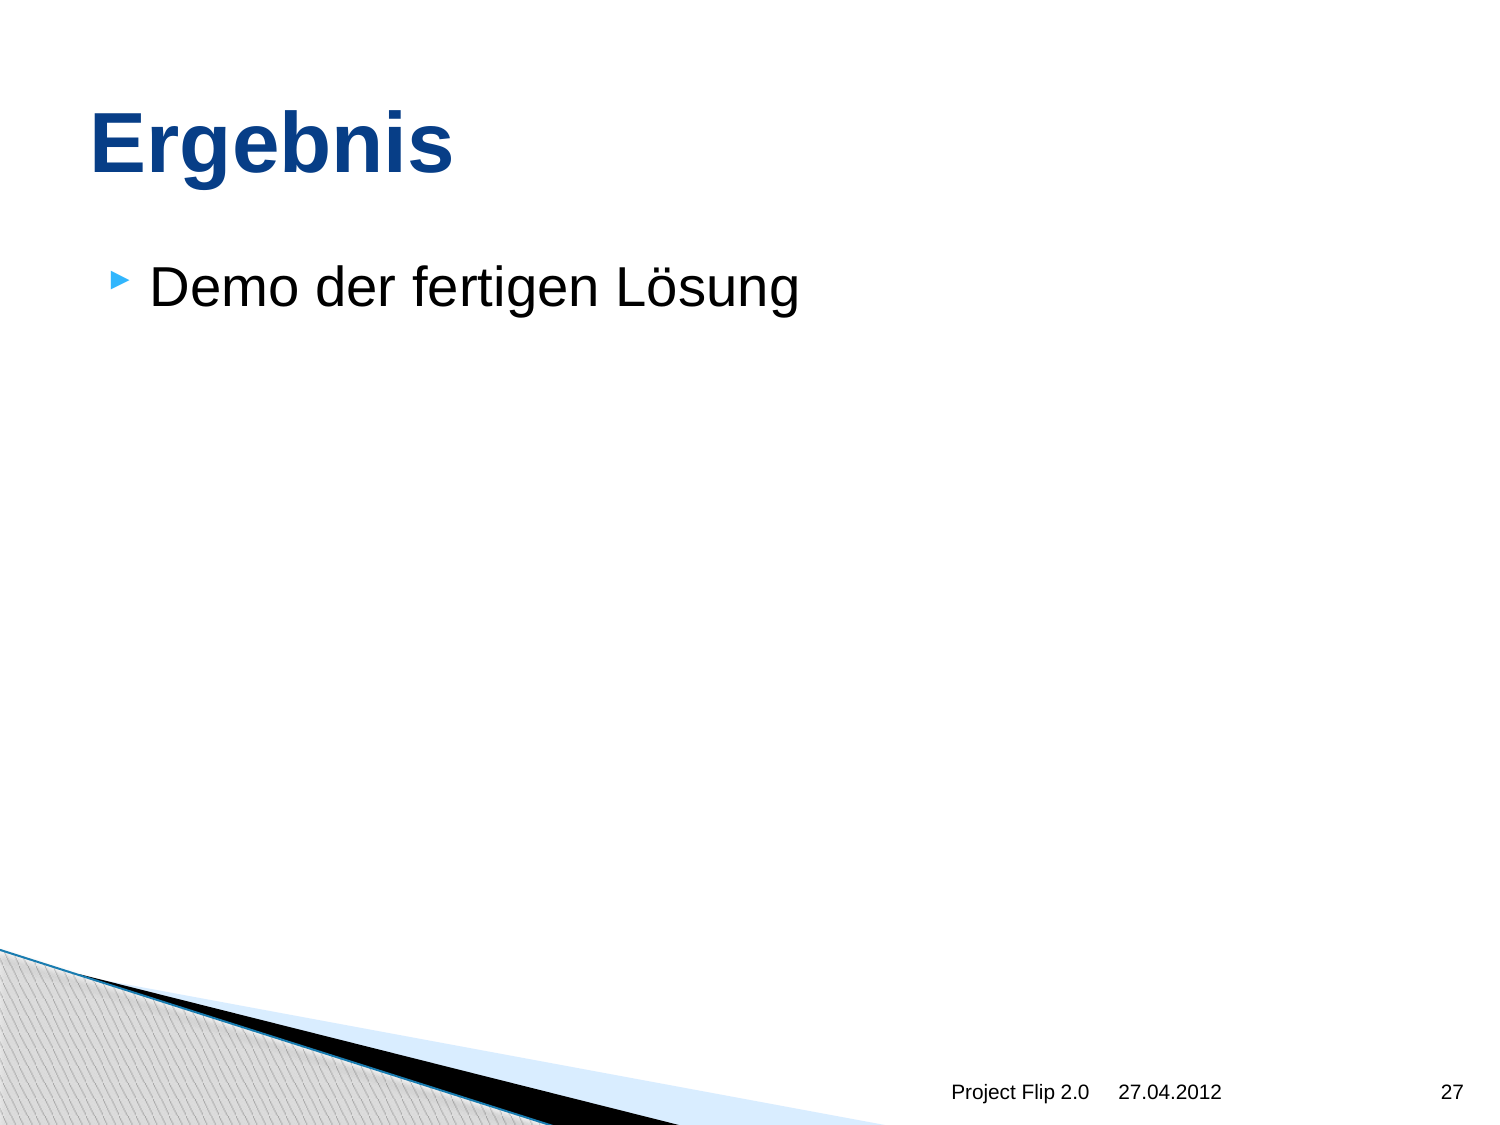

# Ergebnis
Demo der fertigen Lösung
Project Flip 2.0
27.04.2012
27